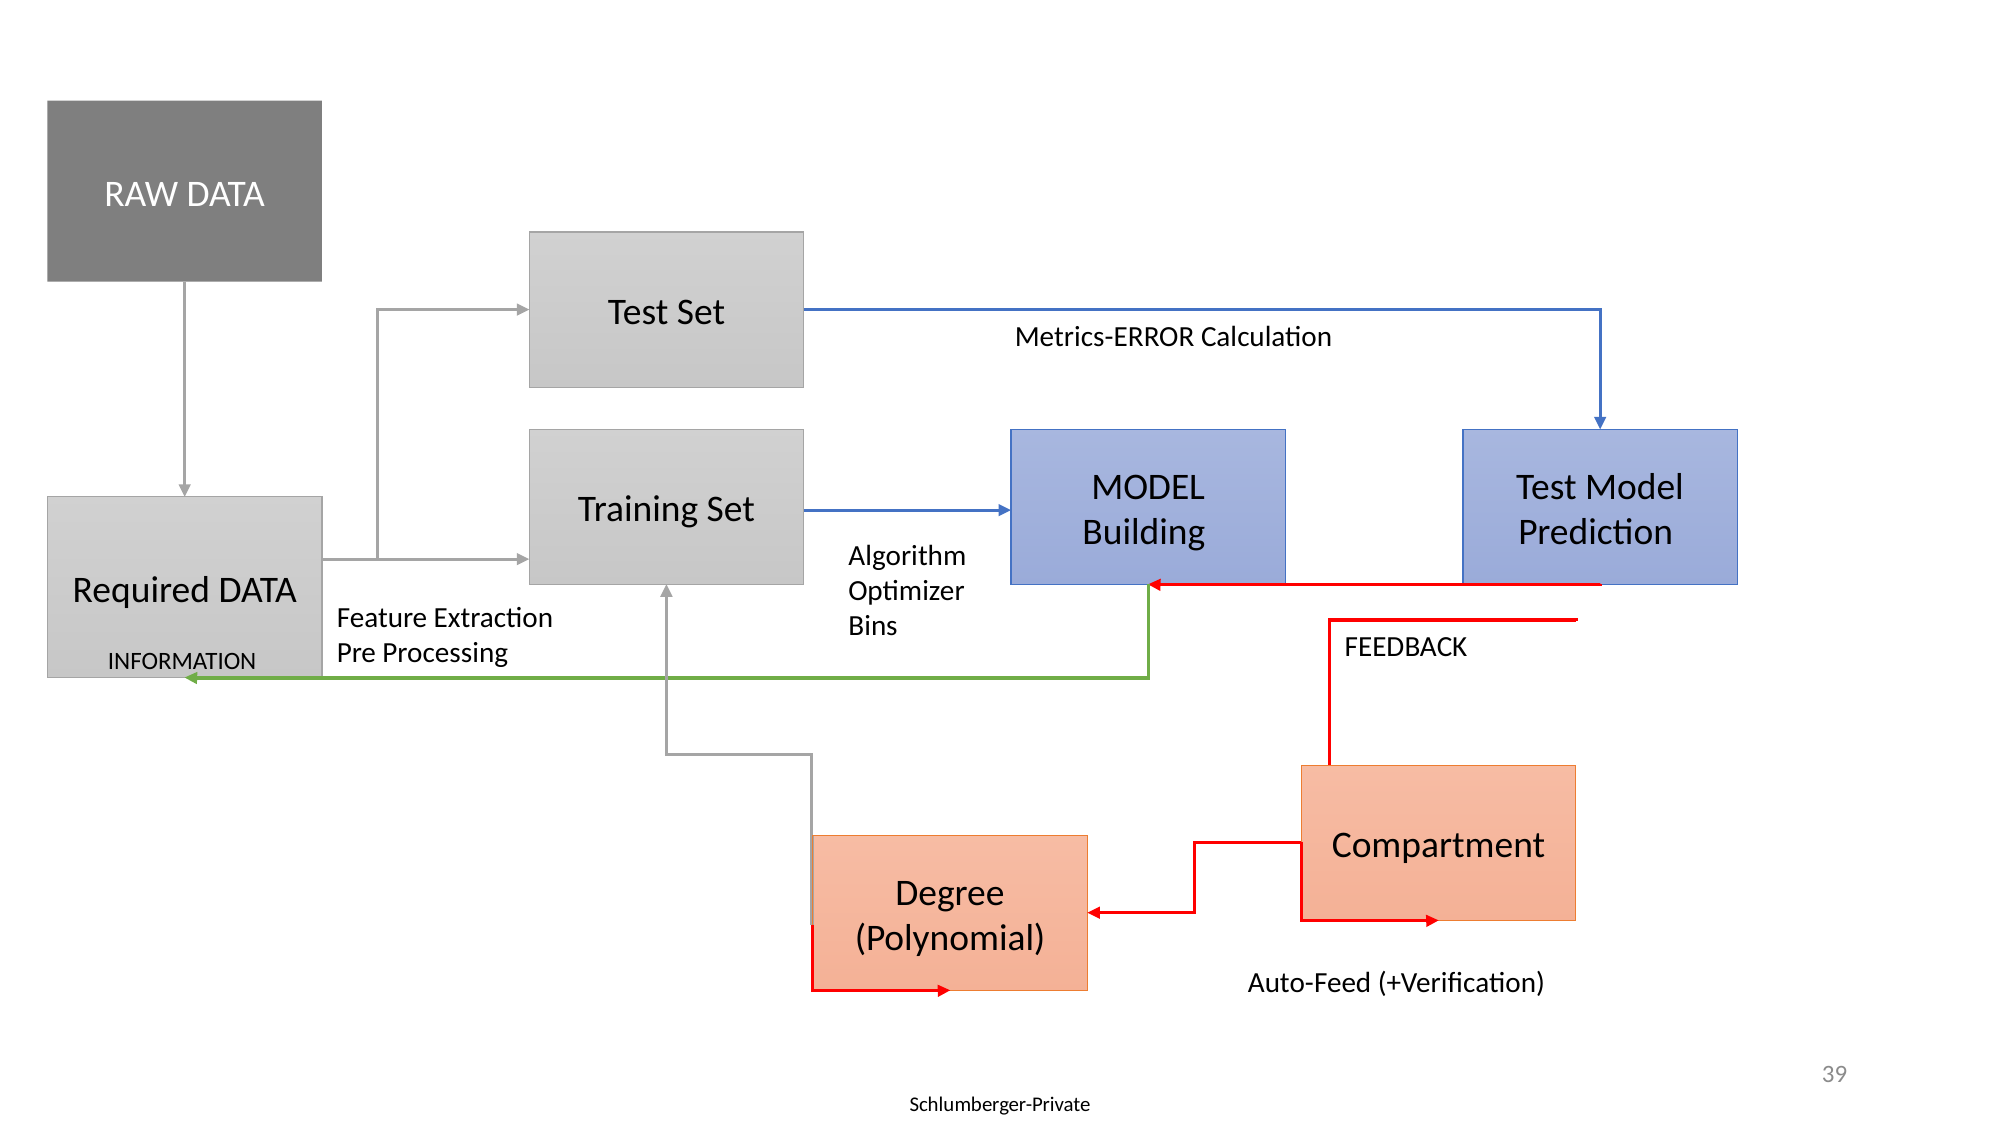

RAW DATA
Test Set
Metrics-ERROR Calculation
Training Set
MODEL Building
Test Model Prediction
Required DATA
Algorithm
Optimizer
Bins
Feature Extraction
Pre Processing
FEEDBACK
INFORMATION
Compartment
Degree
(Polynomial)
Auto-Feed (+Verification)
39